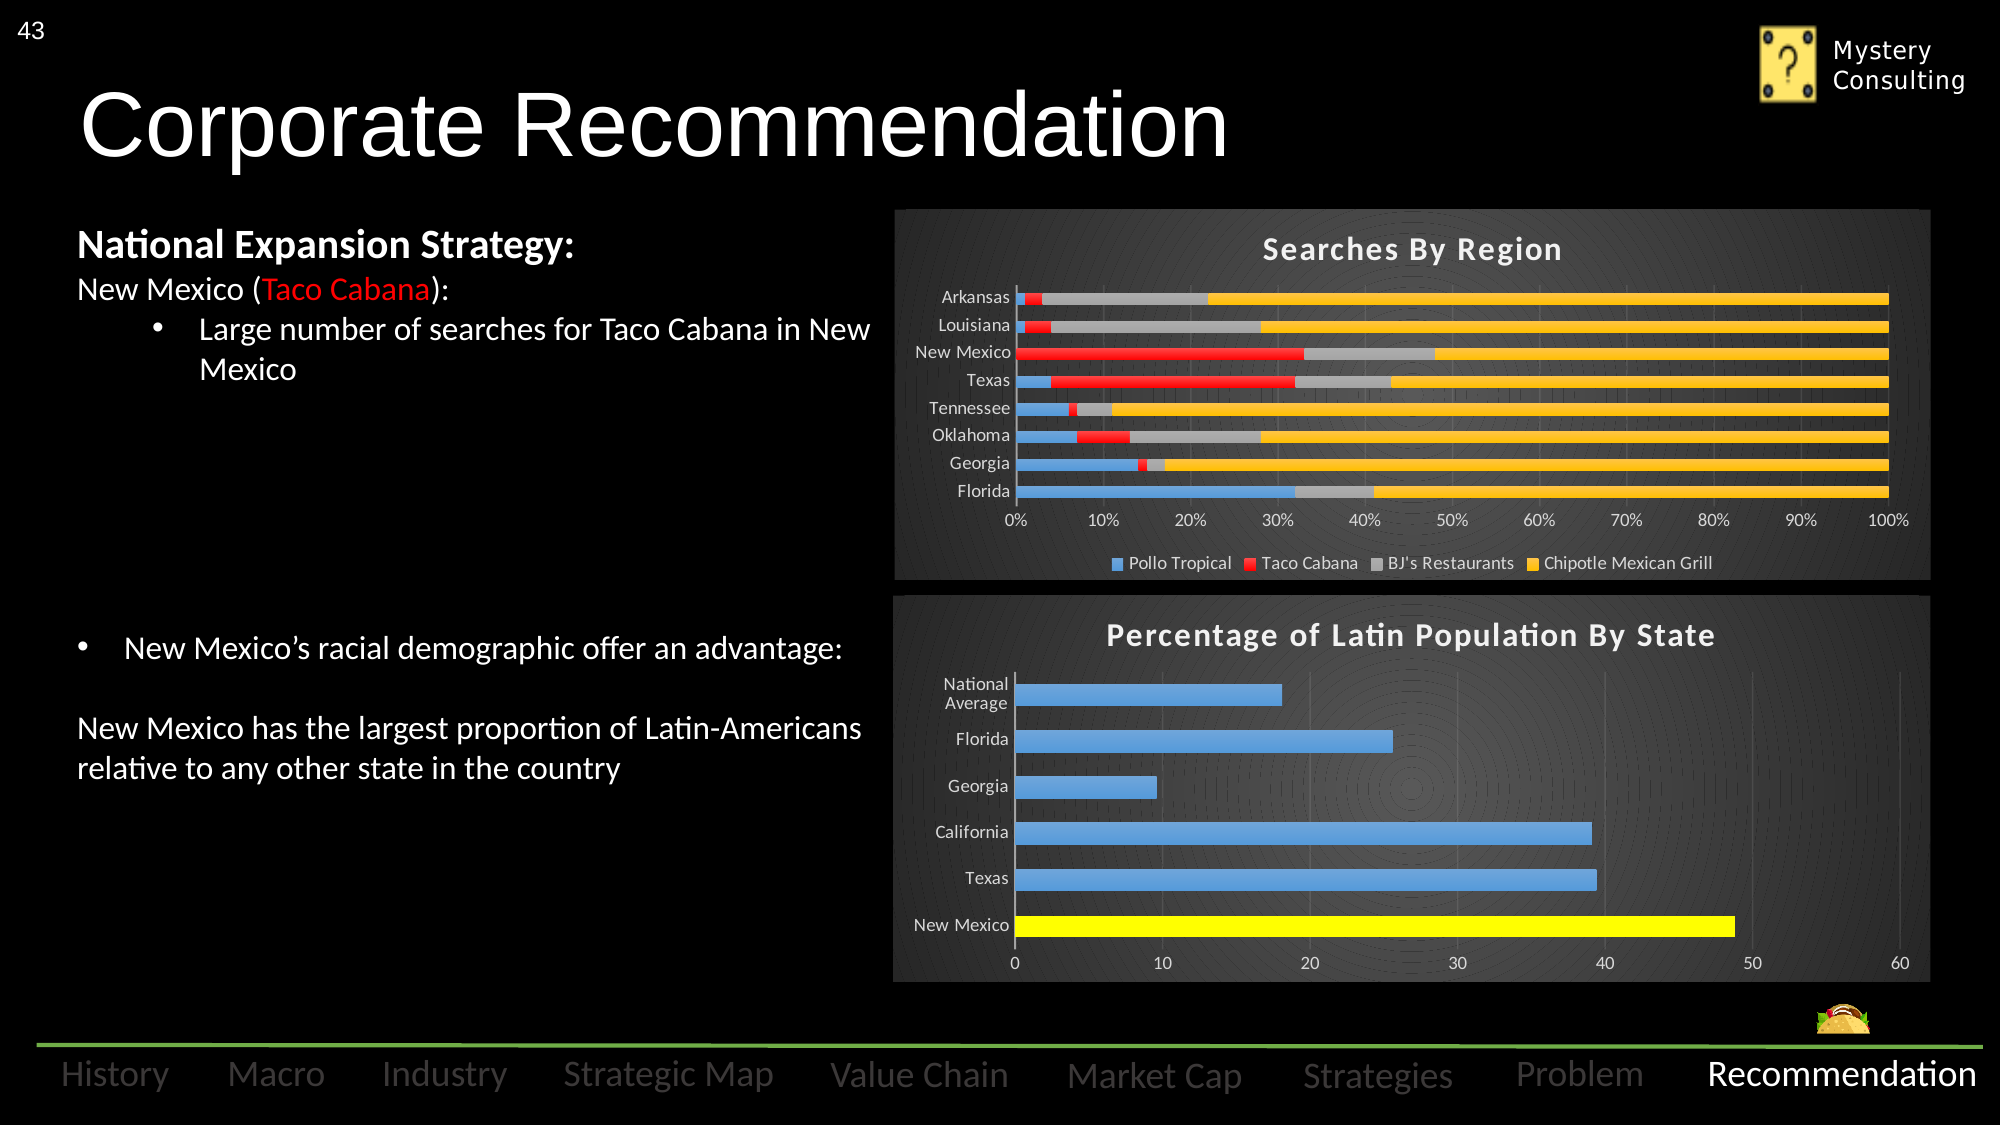

43
# Corporate Recommendation
National Expansion Strategy:
New Mexico (Taco Cabana):
Large number of searches for Taco Cabana in New Mexico

New Mexico’s racial demographic offer an advantage:

New Mexico has the largest proportion of Latin-Americans relative to any other state in the country

### Chart: Searches By Region

| Category | Pollo Tropical | Taco Cabana | BJ's Restaurants | Chipotle Mexican Grill |
|---|---|---|---|---|
| Florida | 0.32 | 0.0 | 0.09 | 0.59 |
| Georgia | 0.14 | 0.01 | 0.02 | 0.83 |
| Oklahoma | 0.07 | 0.06 | 0.15 | 0.72 |
| Tennessee | 0.06 | 0.01 | 0.04 | 0.89 |
| Texas | 0.04 | 0.28 | 0.11 | 0.57 |
| New Mexico | 0.0 | 0.33 | 0.15 | 0.52 |
| Louisiana | 0.01 | 0.03 | 0.24 | 0.72 |
| Arkansas | 0.01 | 0.02 | 0.19 | 0.78 |

### Chart: Percentage of Latin Population By State

| Category | % |
|---|---|
| New Mexico | 48.8 |
| Texas | 39.4 |
| California | 39.1 |
| Georgia | 9.6 |
| Florida | 25.6 |
| National Average | 18.1 |